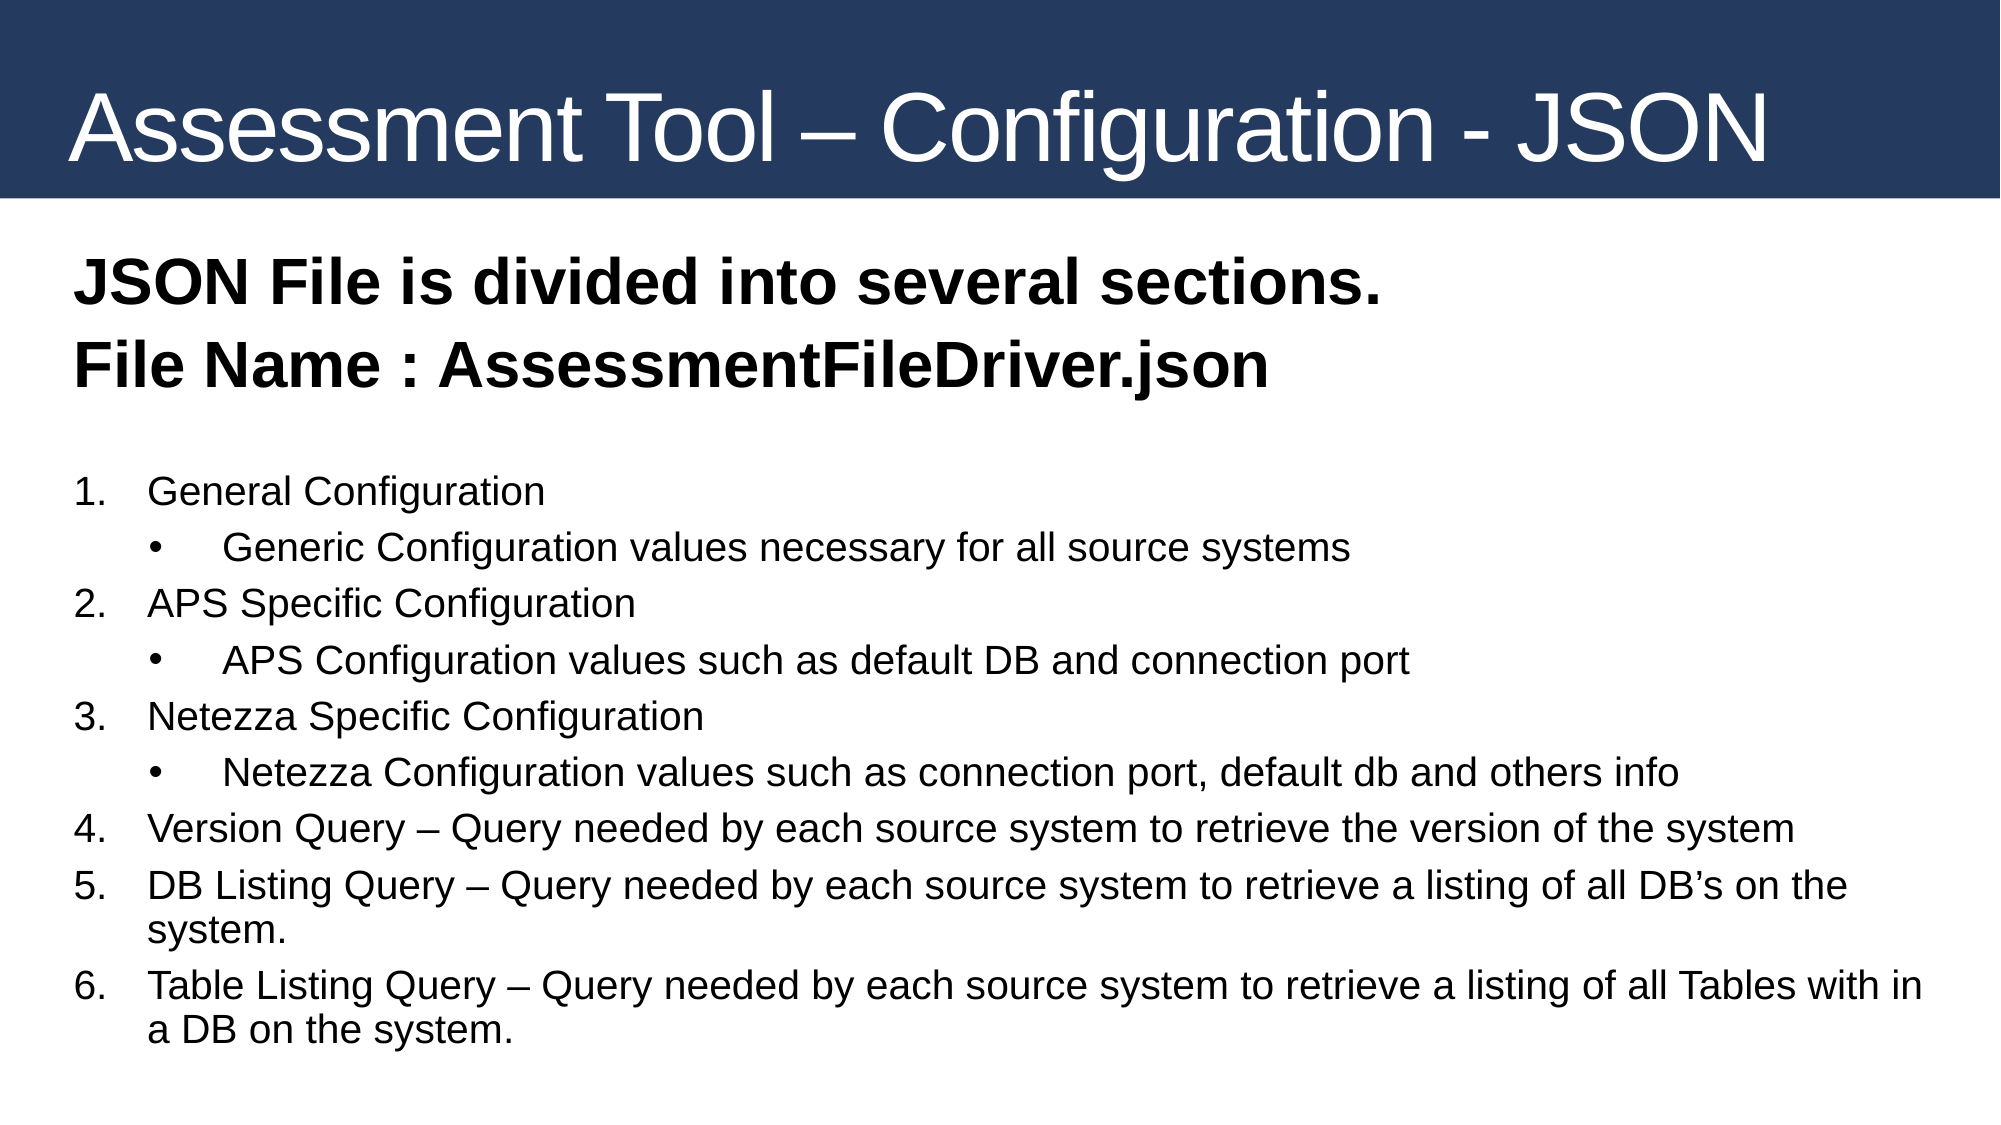

Assessment Tool – Configuration - JSON
JSON File is divided into several sections.
File Name : AssessmentFileDriver.json

General Configuration
Generic Configuration values necessary for all source systems
APS Specific Configuration
APS Configuration values such as default DB and connection port
Netezza Specific Configuration
Netezza Configuration values such as connection port, default db and others info
Version Query – Query needed by each source system to retrieve the version of the system
DB Listing Query – Query needed by each source system to retrieve a listing of all DB’s on the system.
Table Listing Query – Query needed by each source system to retrieve a listing of all Tables with in a DB on the system.